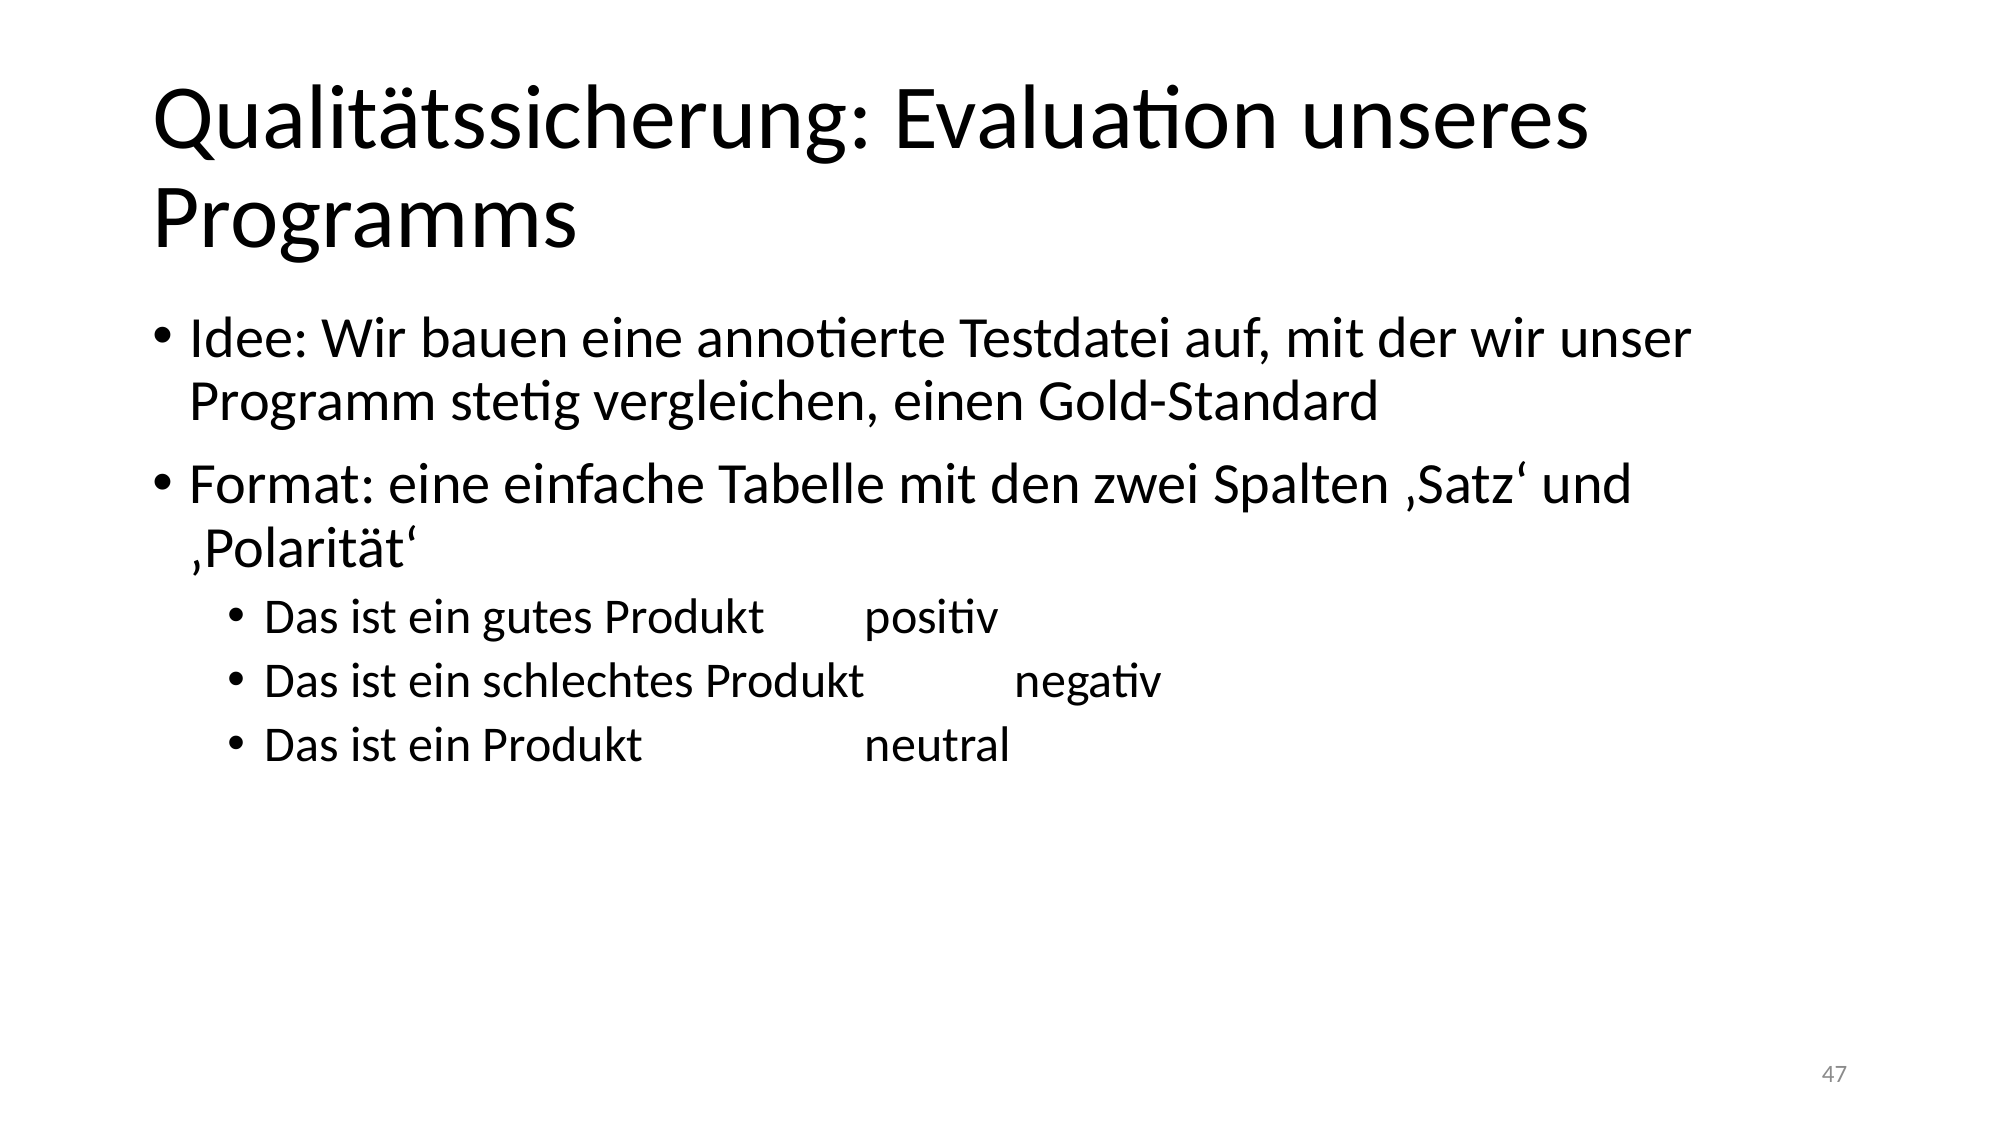

# Qualitätssicherung: Evaluation unseres Programms
Idee: Wir bauen eine annotierte Testdatei auf, mit der wir unser Programm stetig vergleichen, einen Gold-Standard
Format: eine einfache Tabelle mit den zwei Spalten ‚Satz‘ und ‚Polarität‘
Das ist ein gutes Produkt	positiv
Das ist ein schlechtes Produkt	negativ
Das ist ein Produkt		neutral

47